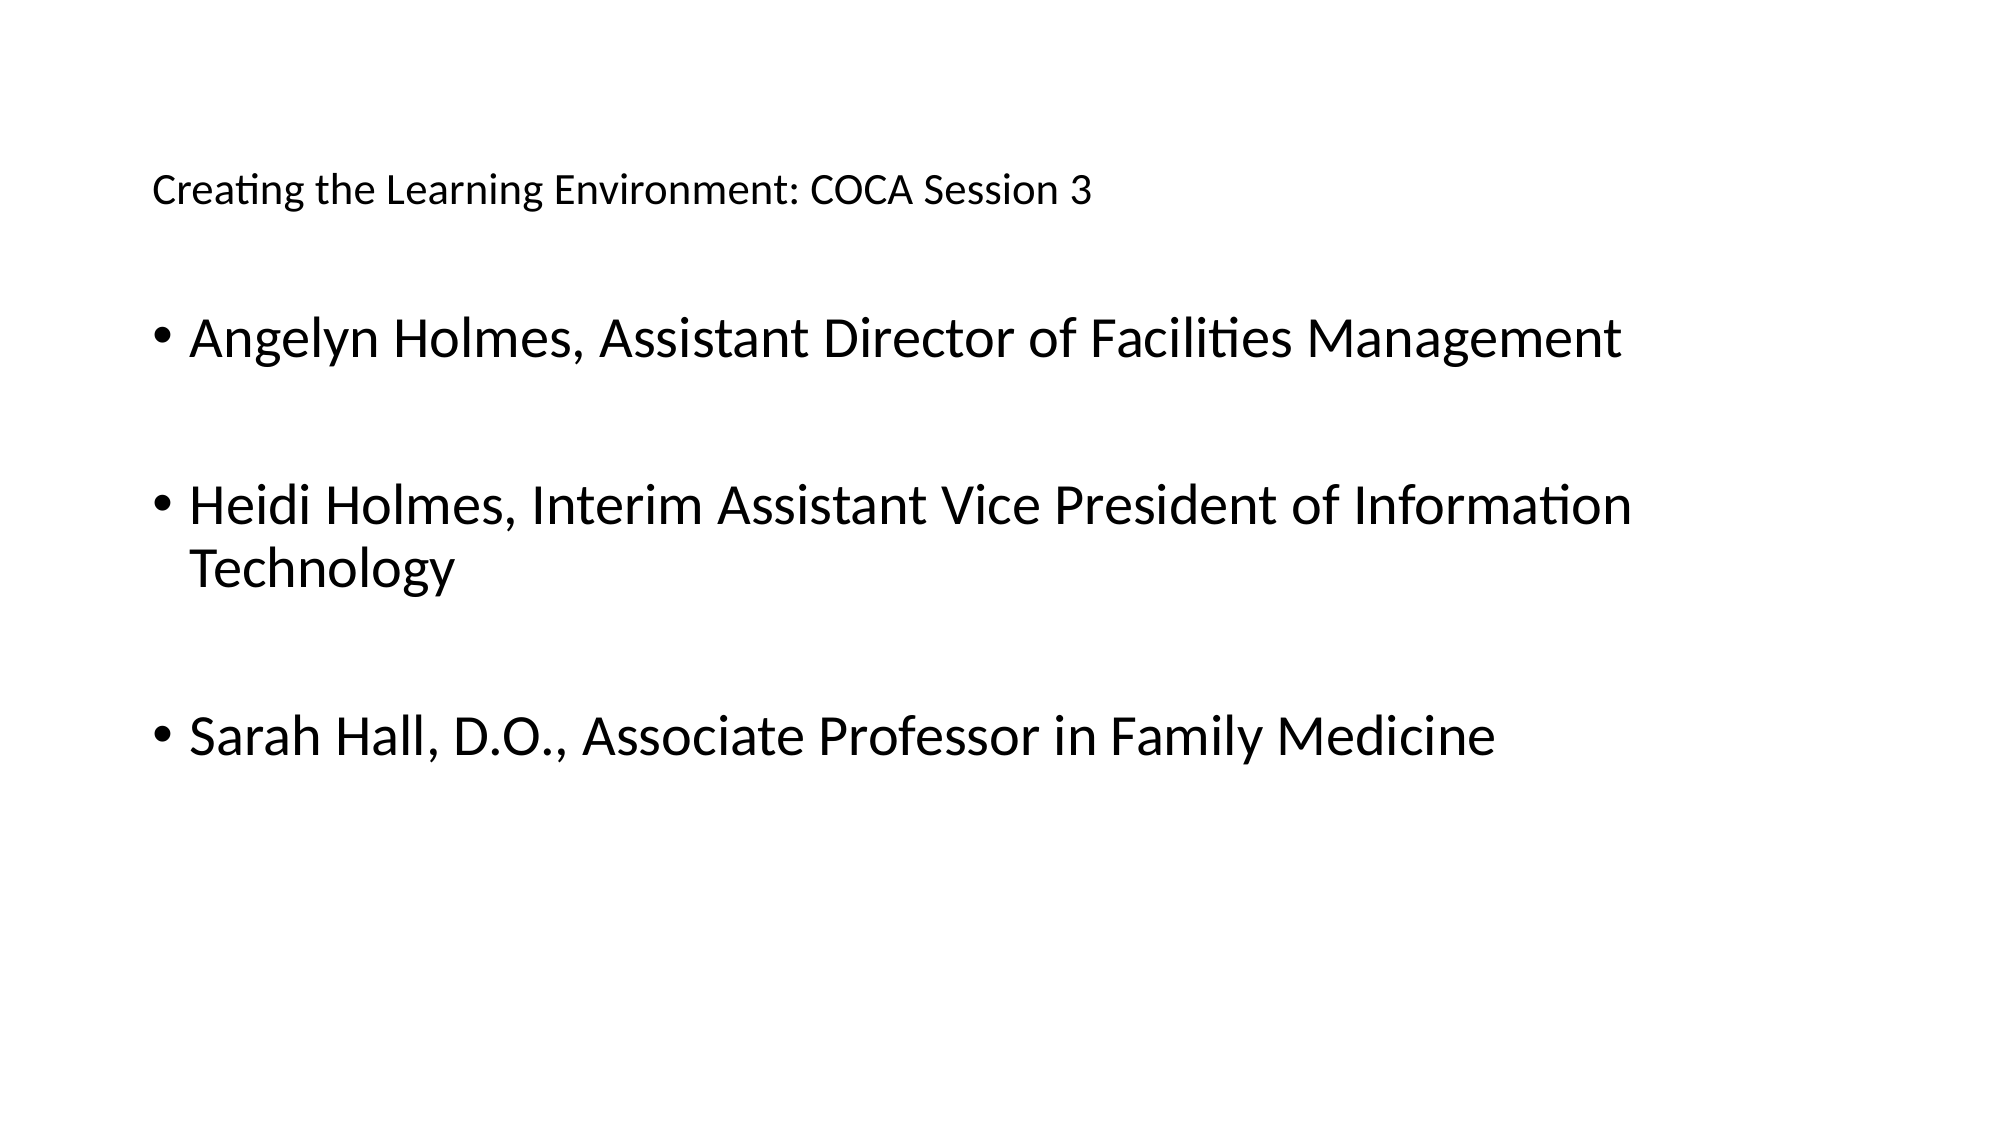

# Creating the Learning Environment: COCA Session 3
Angelyn Holmes, Assistant Director of Facilities Management

Heidi Holmes, Interim Assistant Vice President of Information Technology

Sarah Hall, D.O., Associate Professor in Family Medicine